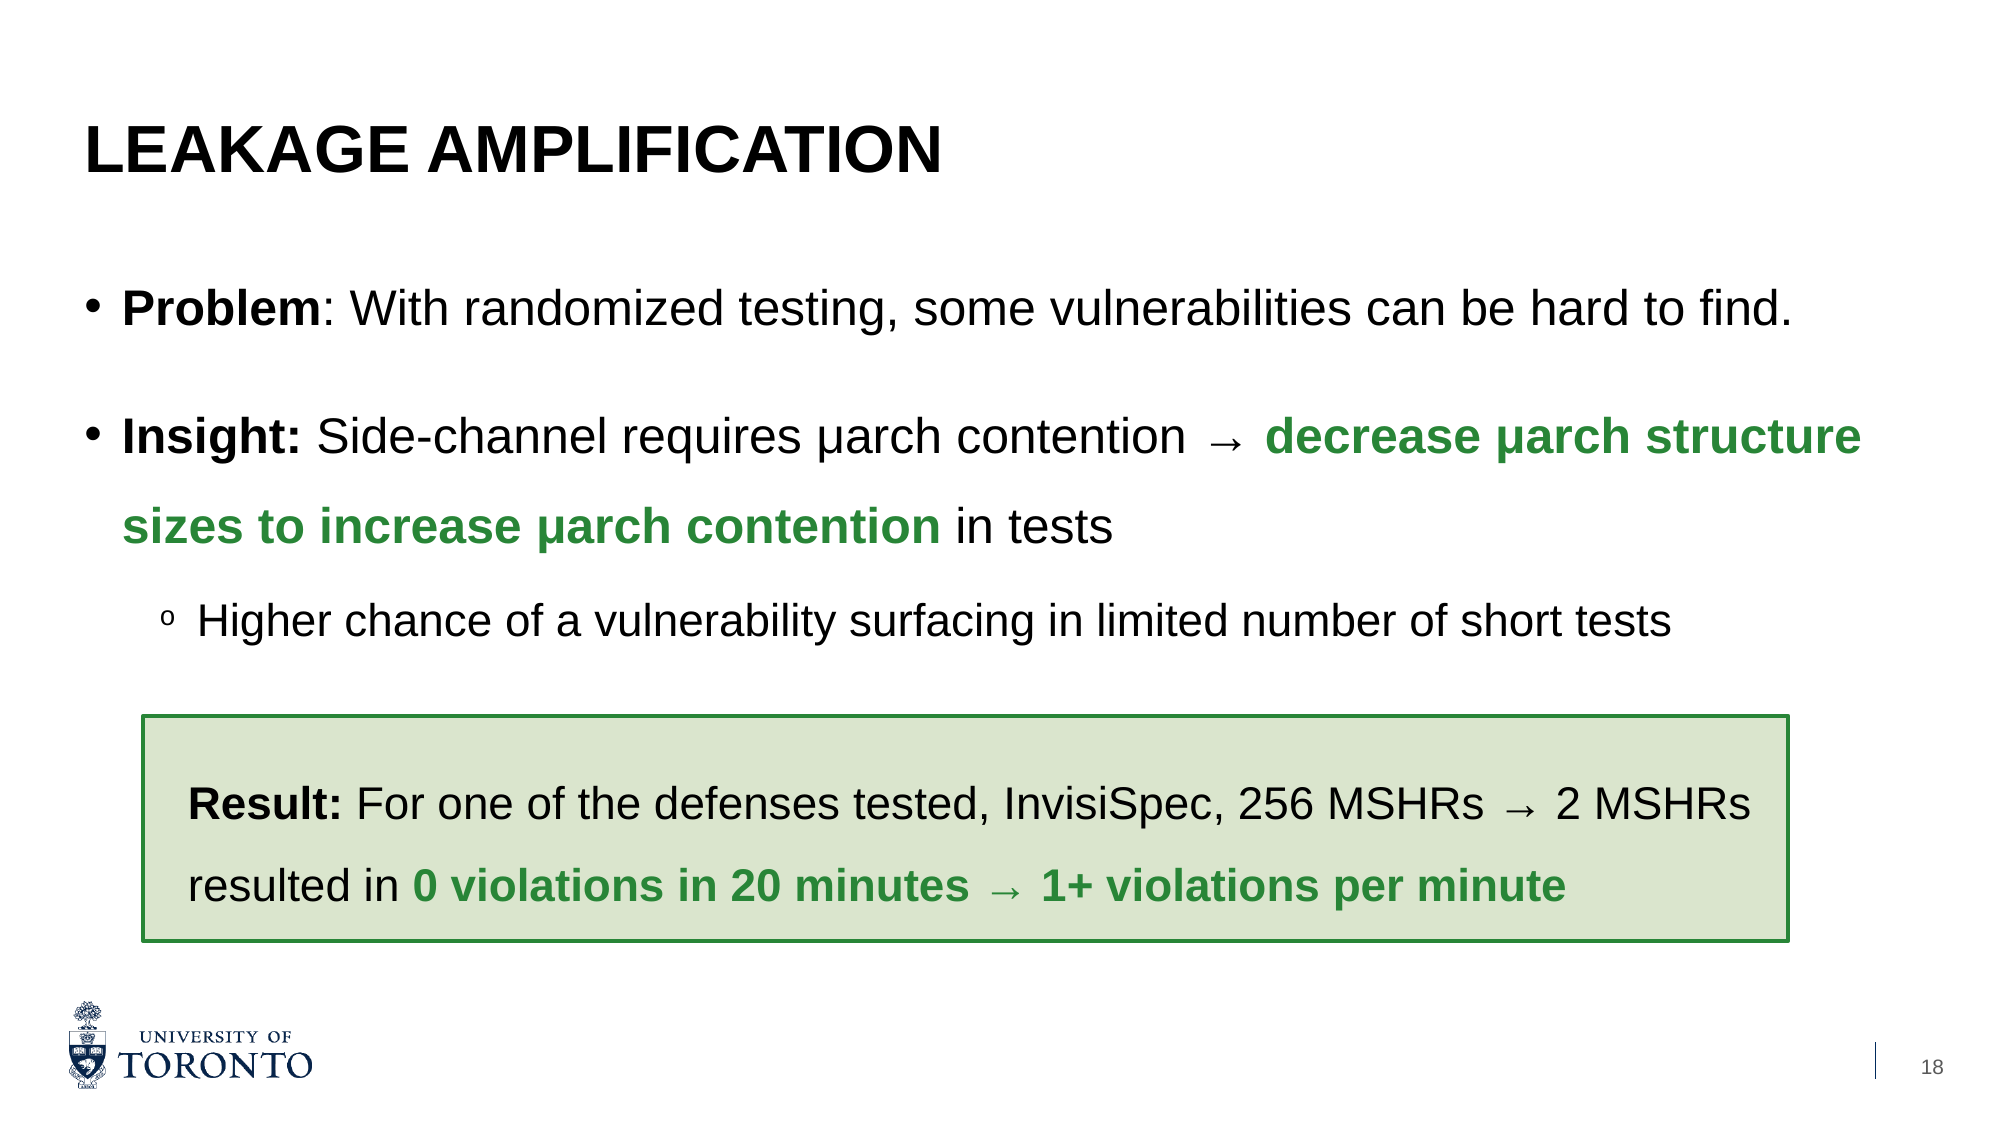

# Leakage amplification
Problem: With randomized testing, some vulnerabilities can be hard to find.
Insight: Side-channel requires μarch contention → decrease μarch structure sizes to increase μarch contention in tests
Higher chance of a vulnerability surfacing in limited number of short tests

Result: For one of the defenses tested, InvisiSpec, 256 MSHRs → 2 MSHRs resulted in 0 violations in 20 minutes → 1+ violations per minute
18